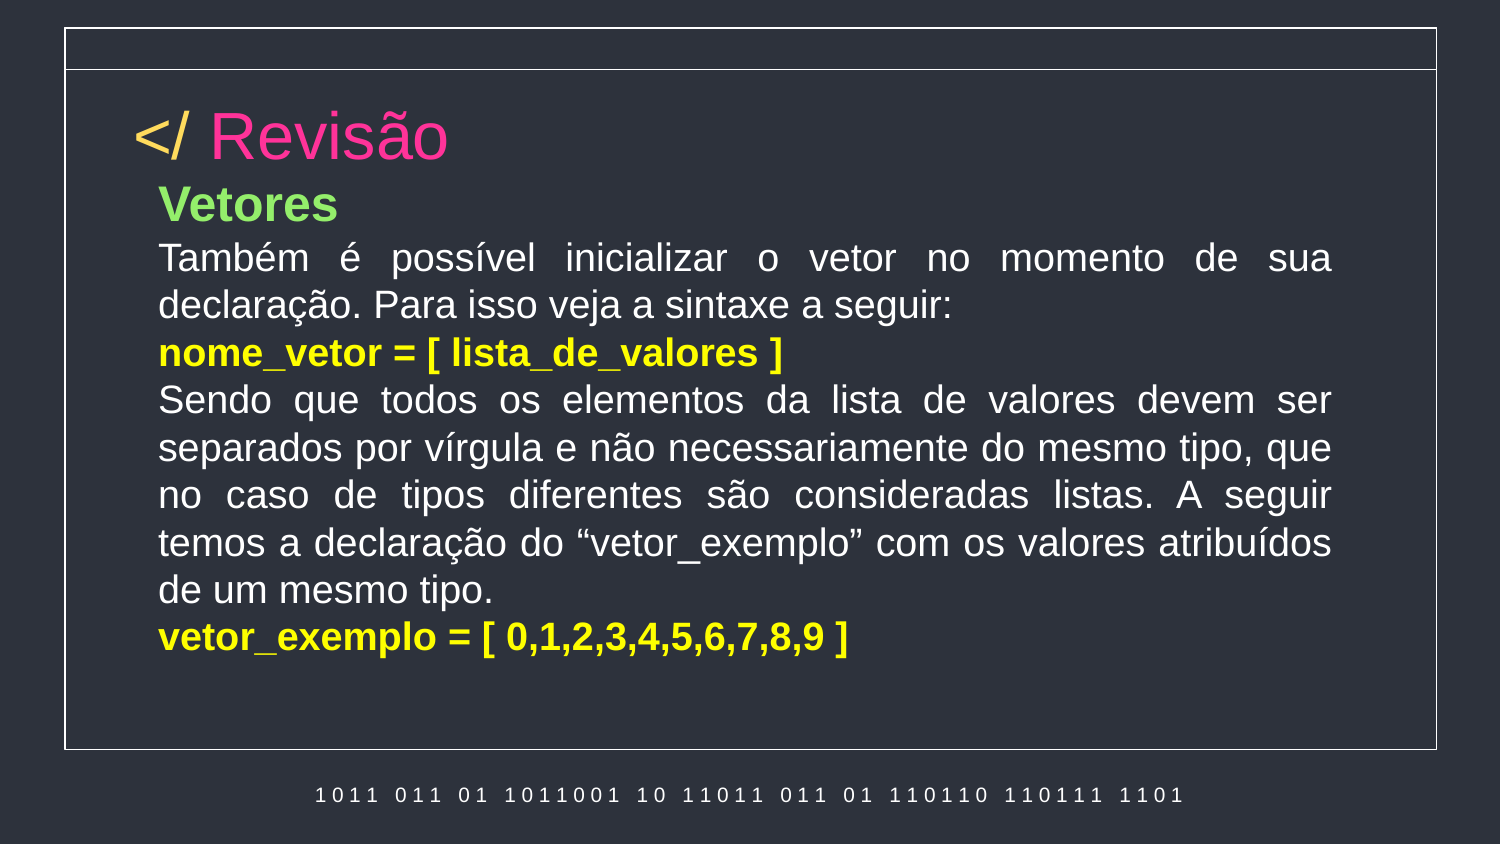

# </ Revisão
Vetores
Também é possível inicializar o vetor no momento de sua declaração. Para isso veja a sintaxe a seguir:
nome_vetor = [ lista_de_valores ]
Sendo que todos os elementos da lista de valores devem ser separados por vírgula e não necessariamente do mesmo tipo, que no caso de tipos diferentes são consideradas listas. A seguir temos a declaração do “vetor_exemplo” com os valores atribuídos de um mesmo tipo.
vetor_exemplo = [ 0,1,2,3,4,5,6,7,8,9 ]